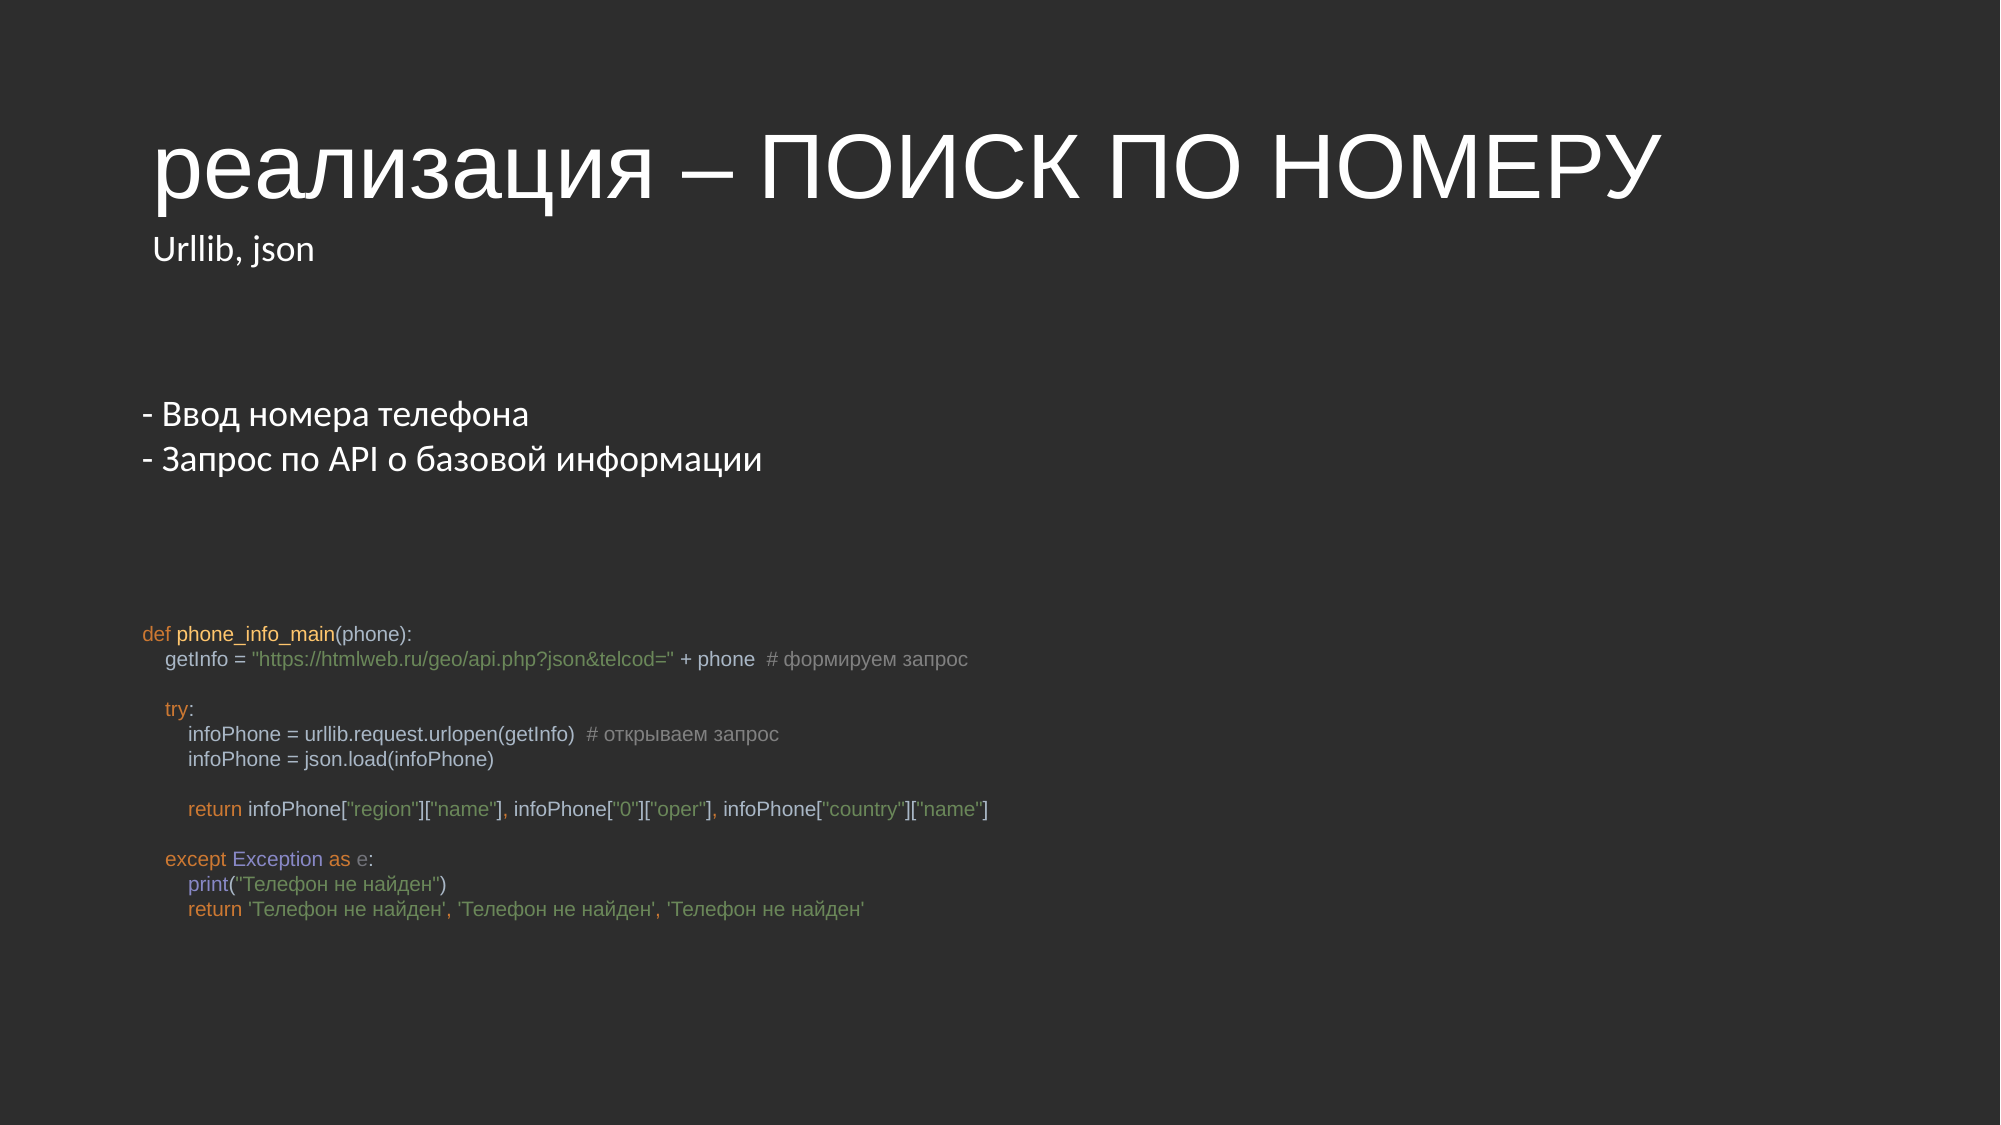

# реализация – ПОИСК ПО НОМЕРУ
Urllib, json
- Ввод номера телефона
- Запрос по API о базовой информации
def phone_info_main(phone):
    getInfo = "https://htmlweb.ru/geo/api.php?json&telcod=" + phone  # формируем запрос
    try:
        infoPhone = urllib.request.urlopen(getInfo)  # открываем запрос
        infoPhone = json.load(infoPhone)
        return infoPhone["region"]["name"], infoPhone["0"]["oper"], infoPhone["country"]["name"]
    except Exception as e:
        print("Телефон не найден")
        return 'Телефон не найден', 'Телефон не найден', 'Телефон не найден'